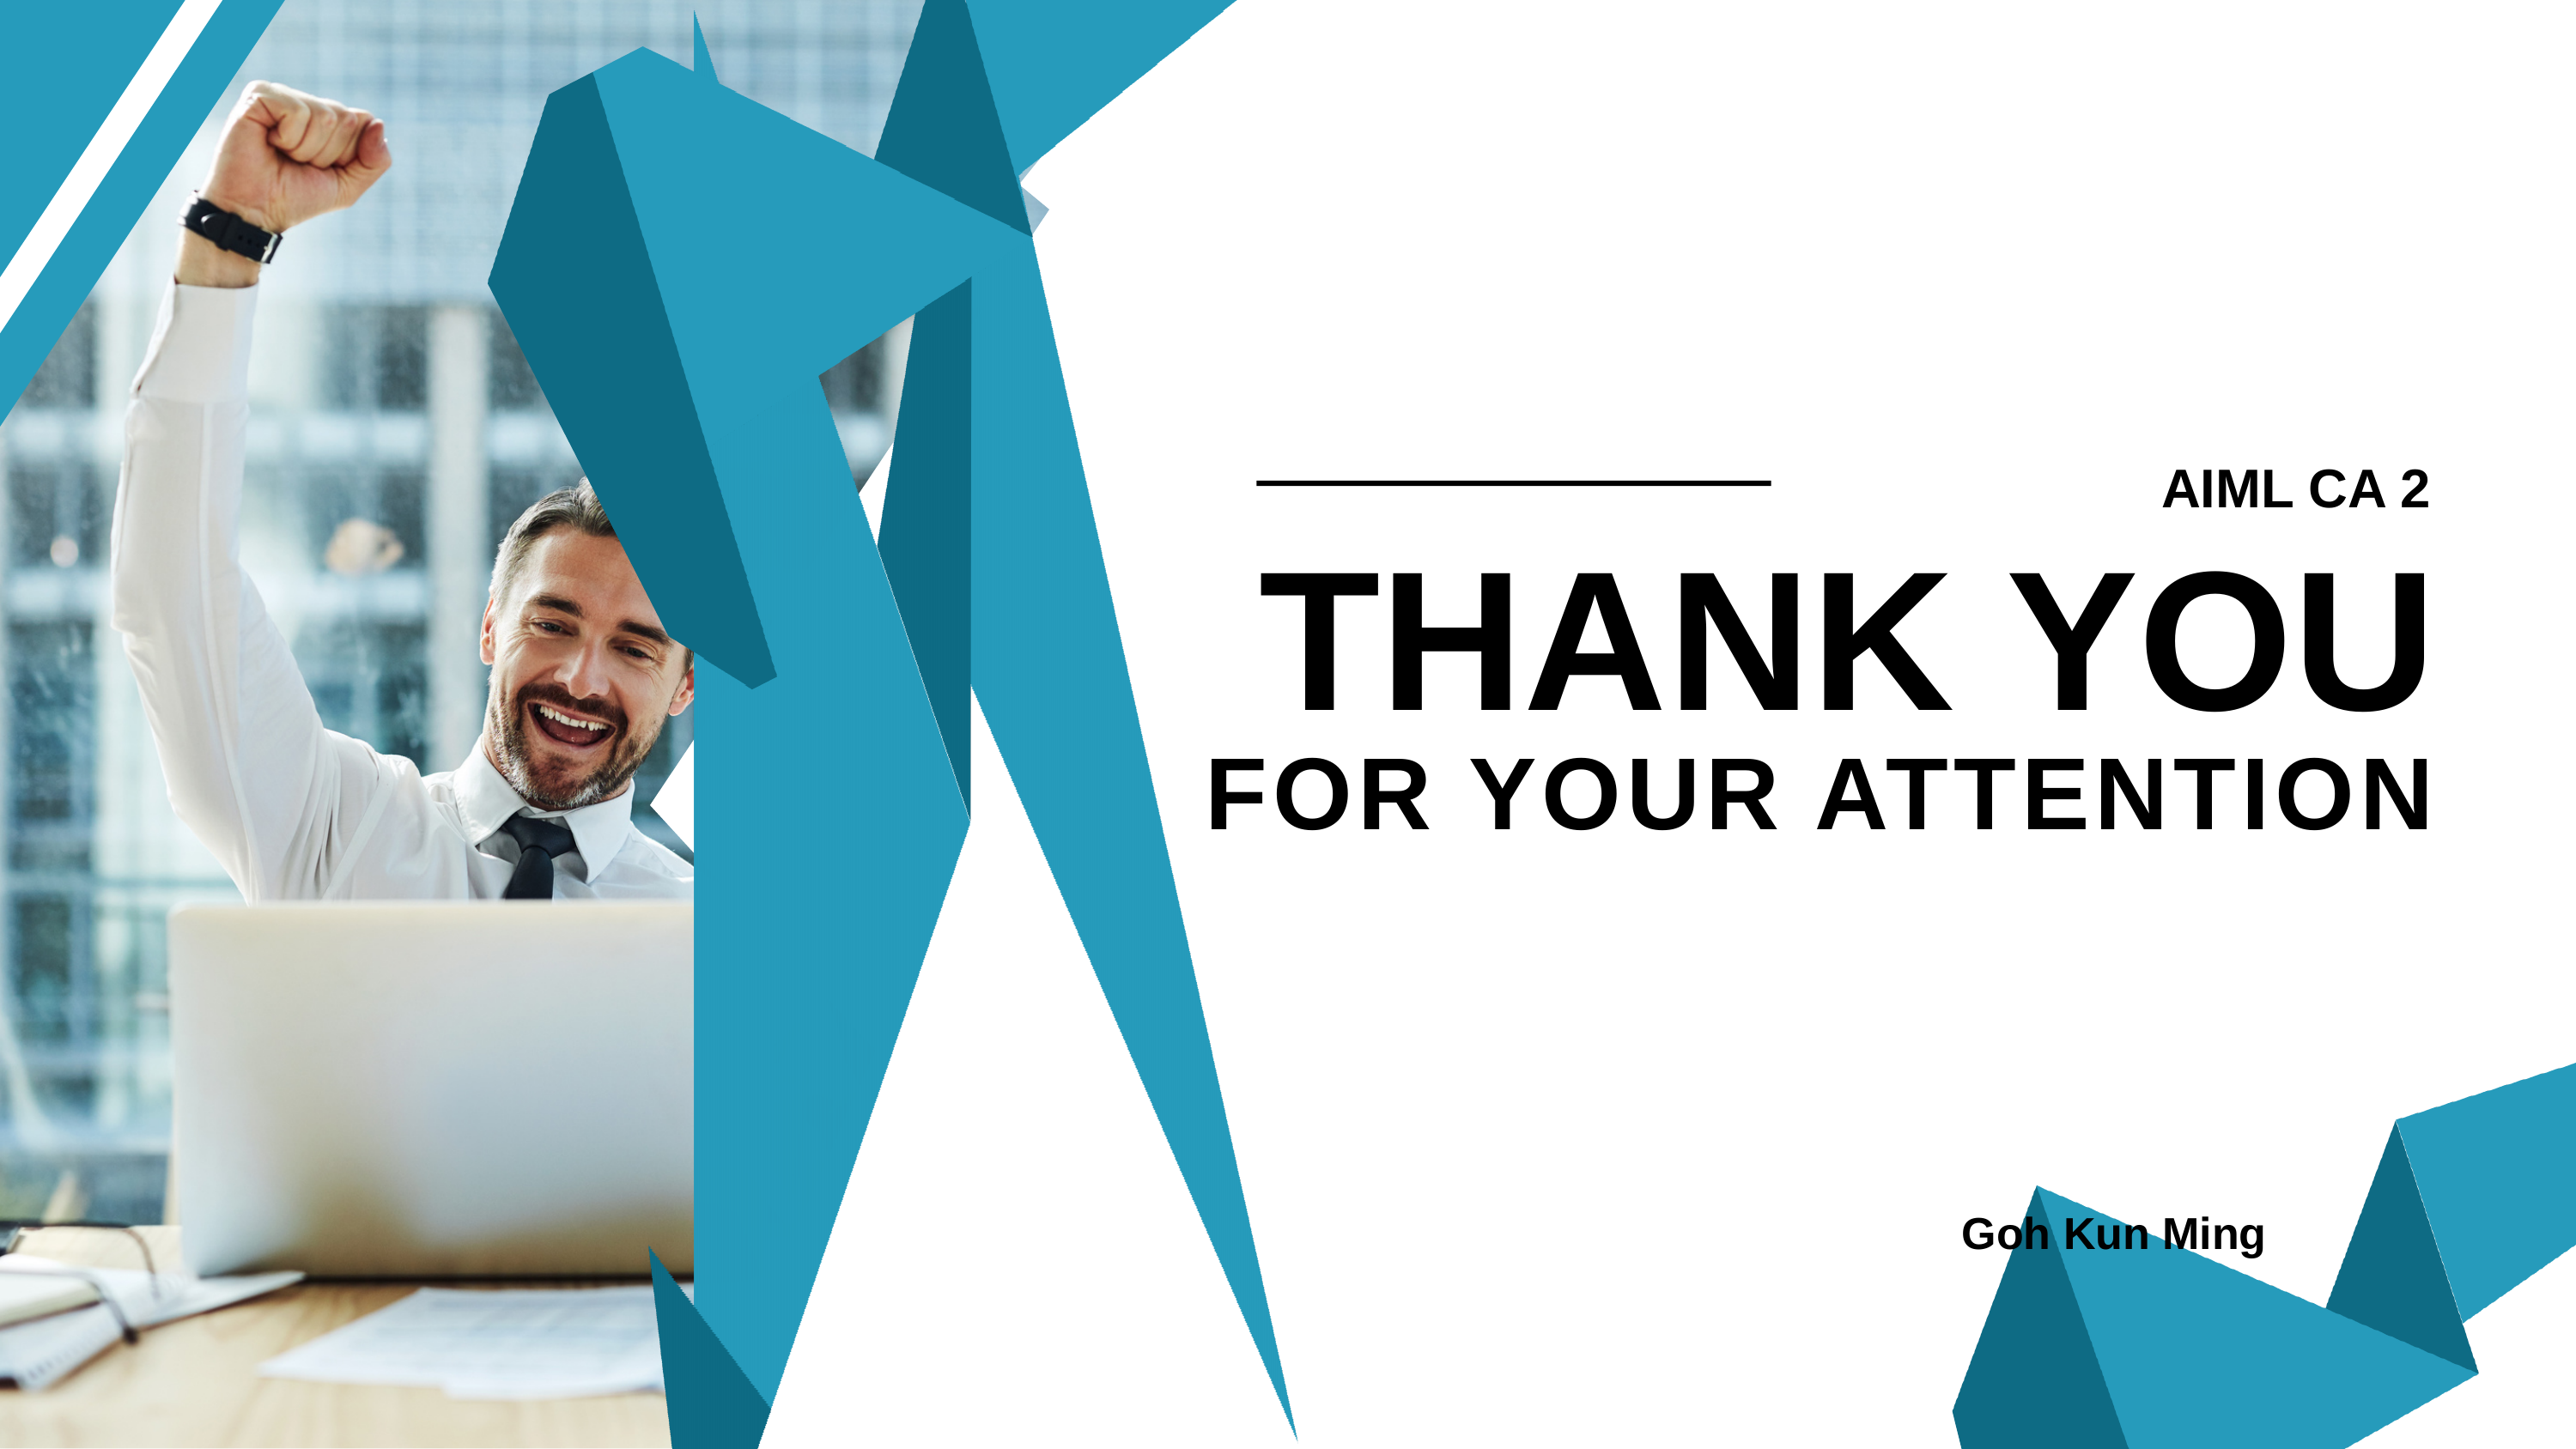

AIML CA 2
THANK YOU

FOR YOUR ATTENTION

Goh Kun Ming